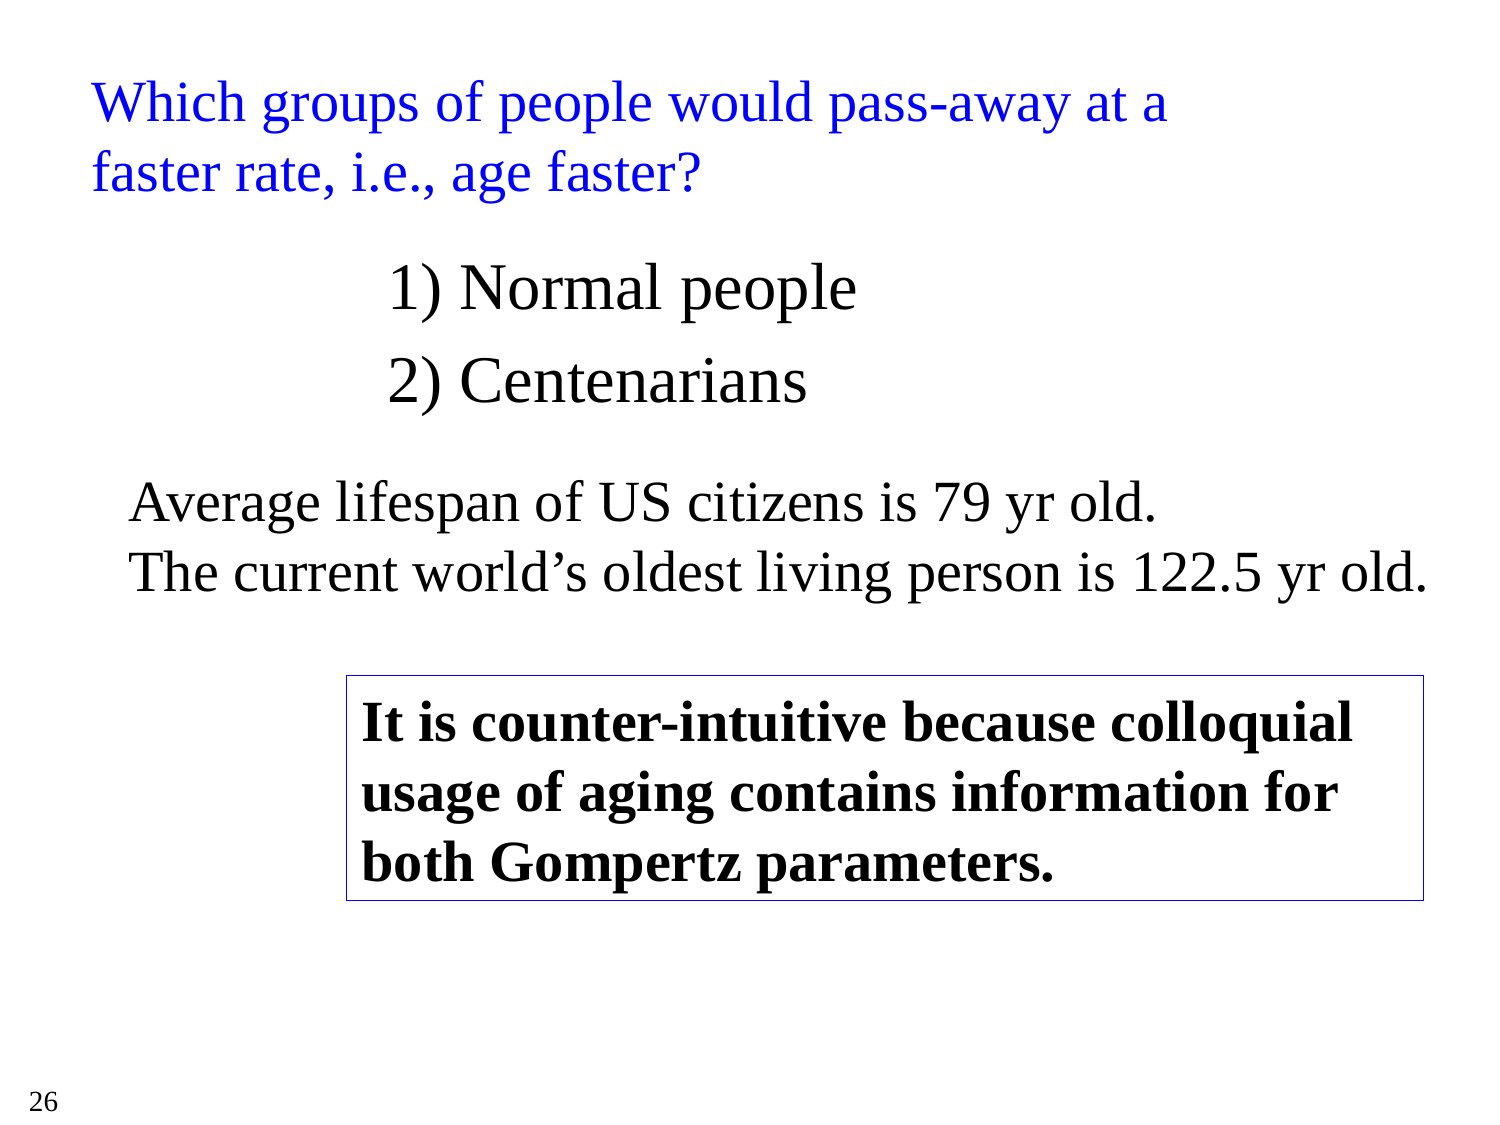

# Which groups of people would pass-away at a faster rate, i.e., age faster?
1) Normal people
2) Centenarians

Average lifespan of US citizens is 79 yr old.
The current world’s oldest living person is 122.5 yr old.
It is counter-intuitive because colloquial usage of aging contains information for both Gompertz parameters.